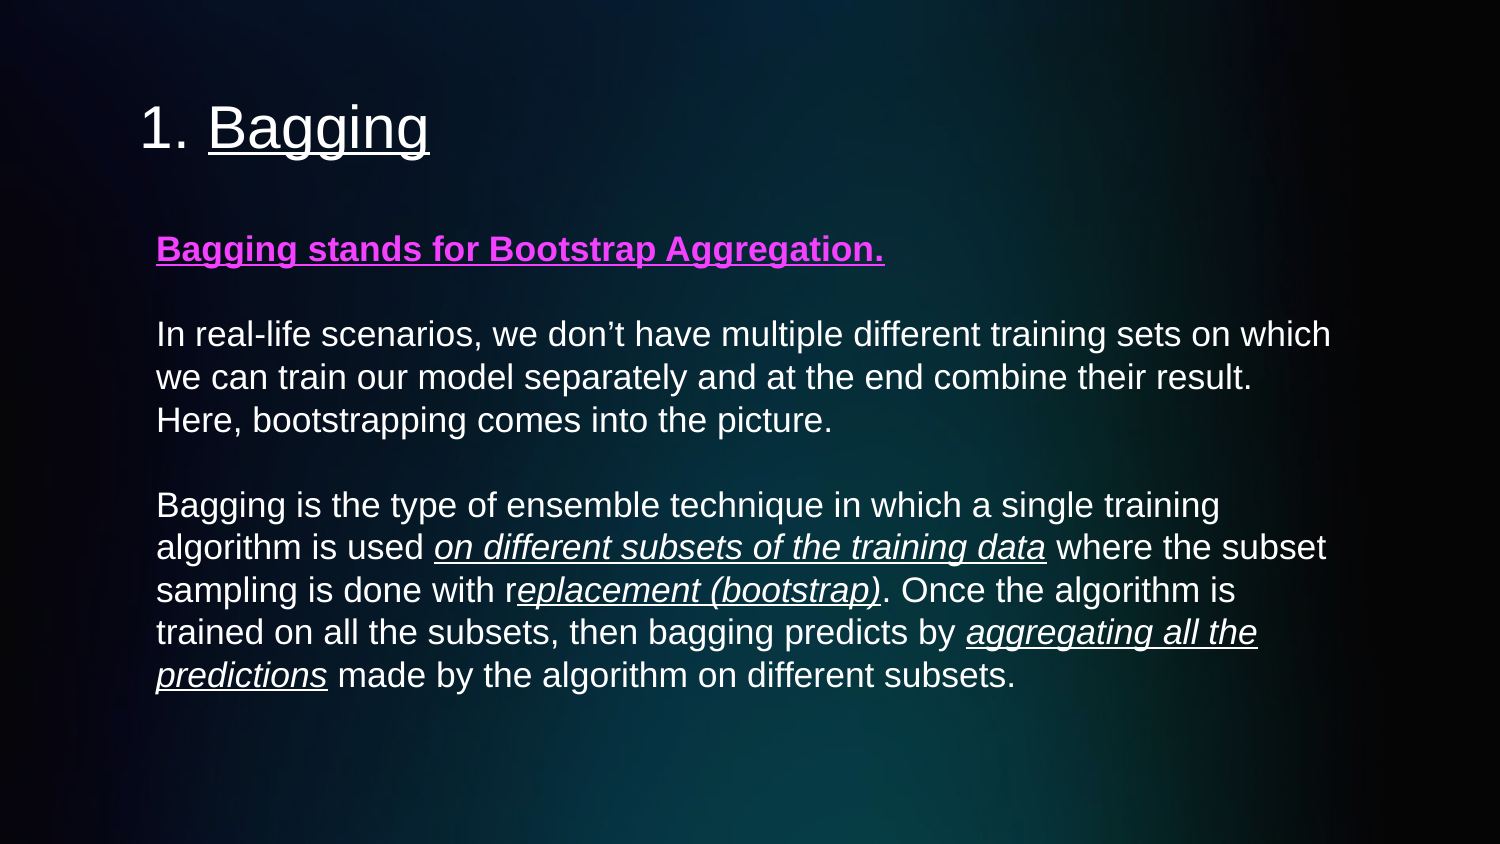

# Bagging
Bagging stands for Bootstrap Aggregation.

In real-life scenarios, we don’t have multiple different training sets on which we can train our model separately and at the end combine their result. Here, bootstrapping comes into the picture.

Bagging is the type of ensemble technique in which a single training algorithm is used on different subsets of the training data where the subset sampling is done with replacement (bootstrap). Once the algorithm is trained on all the subsets, then bagging predicts by aggregating all the predictions made by the algorithm on different subsets.